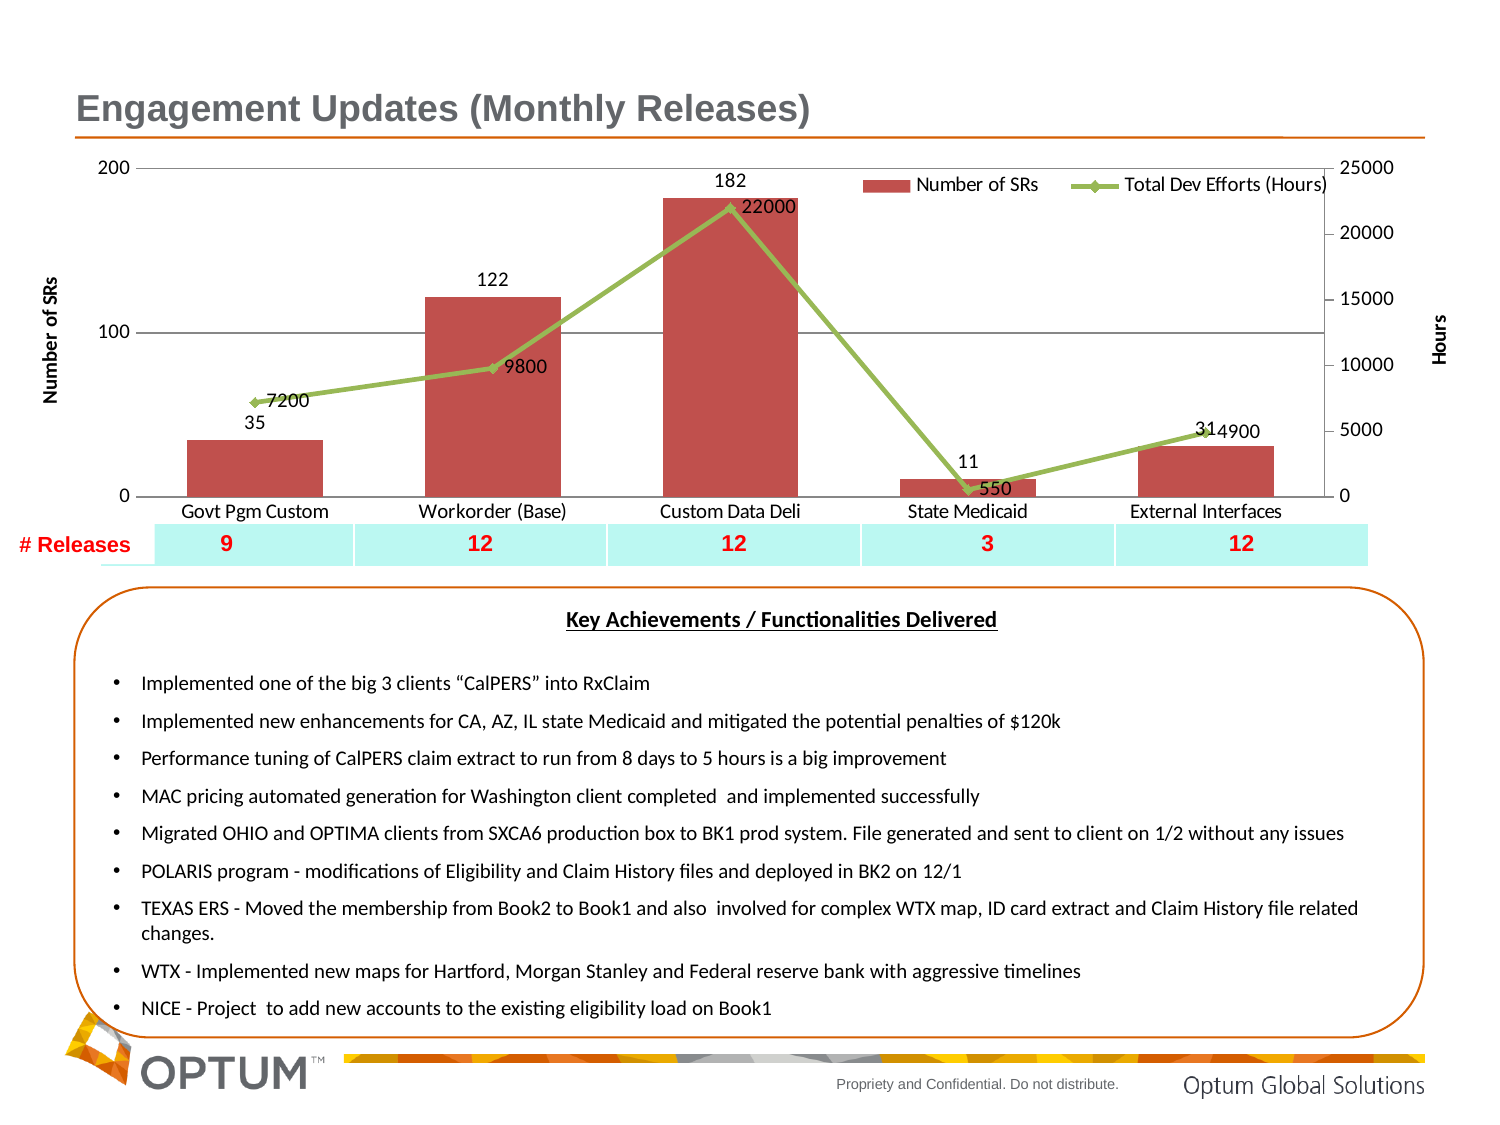

Engagement Updates (Monthly Releases)

### Chart

| Category | Number of SRs | Total Dev Efforts (Hours) |
|---|---|---|
| Govt Pgm Custom | 35.0 | 7200.0 |
| Workorder (Base) | 122.0 | 9800.0 |
| Custom Data Deli | 182.0 | 22000.0 |
| State Medicaid | 11.0 | 550.0 |
| External Interfaces | 31.0 | 4900.0 |
# Releases
| 9 | 12 | 12 | 3 | 12 |
| --- | --- | --- | --- | --- |
Key Achievements / Functionalities Delivered

Implemented one of the big 3 clients “CalPERS” into RxClaim
Implemented new enhancements for CA, AZ, IL state Medicaid and mitigated the potential penalties of $120k
Performance tuning of CalPERS claim extract to run from 8 days to 5 hours is a big improvement
MAC pricing automated generation for Washington client completed  and implemented successfully
Migrated OHIO and OPTIMA clients from SXCA6 production box to BK1 prod system. File generated and sent to client on 1/2 without any issues
POLARIS program - modifications of Eligibility and Claim History files and deployed in BK2 on 12/1
TEXAS ERS - Moved the membership from Book2 to Book1 and also  involved for complex WTX map, ID card extract and Claim History file related changes.
WTX - Implemented new maps for Hartford, Morgan Stanley and Federal reserve bank with aggressive timelines
NICE - Project  to add new accounts to the existing eligibility load on Book1